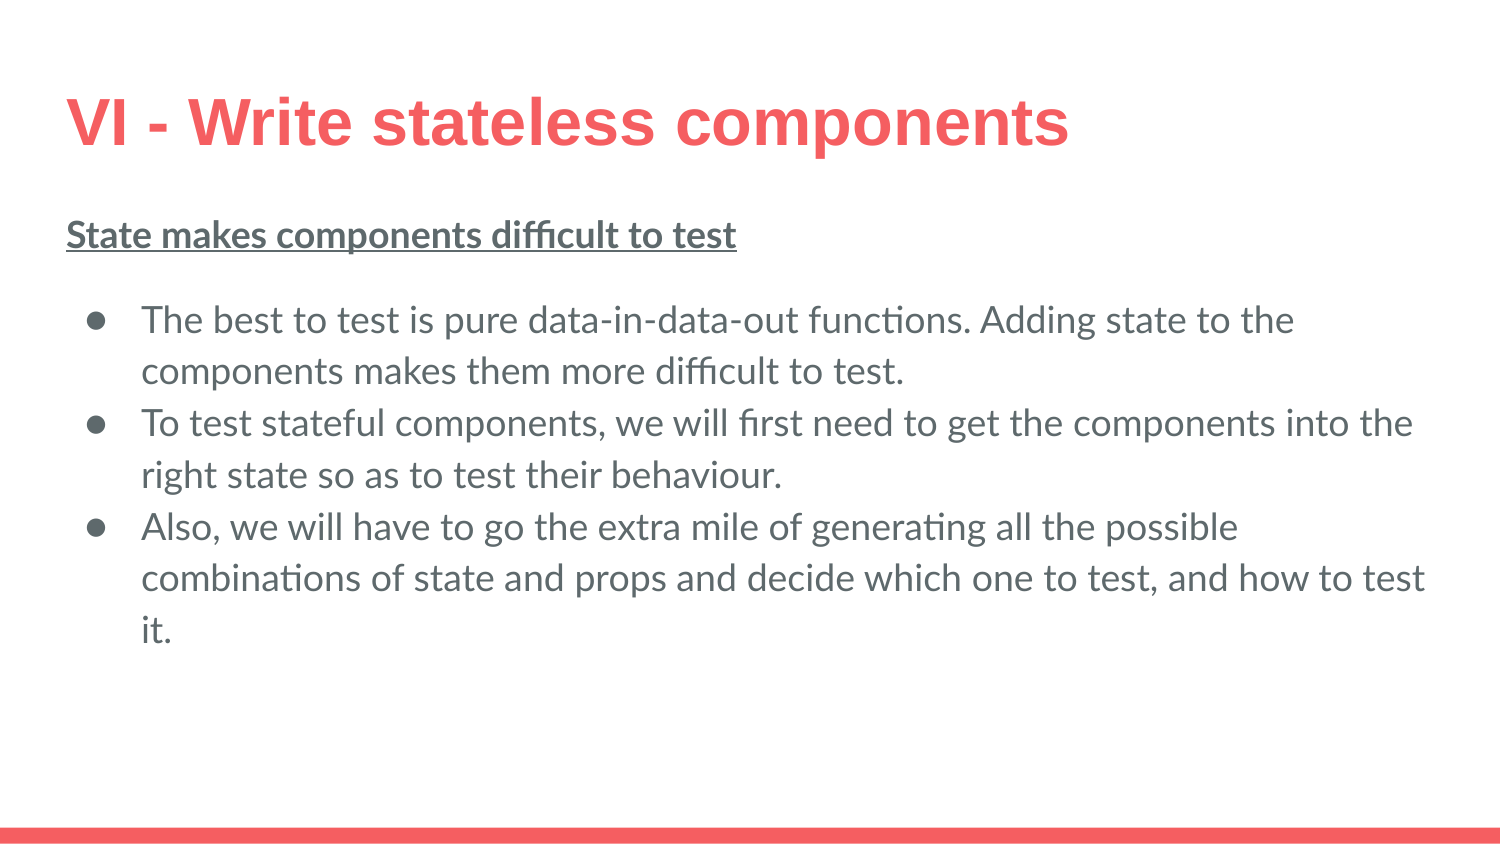

# VI - Write stateless components
State makes components difficult to test
The best to test is pure data-in-data-out functions. Adding state to the components makes them more difficult to test.
To test stateful components, we will first need to get the components into the right state so as to test their behaviour.
Also, we will have to go the extra mile of generating all the possible combinations of state and props and decide which one to test, and how to test it.